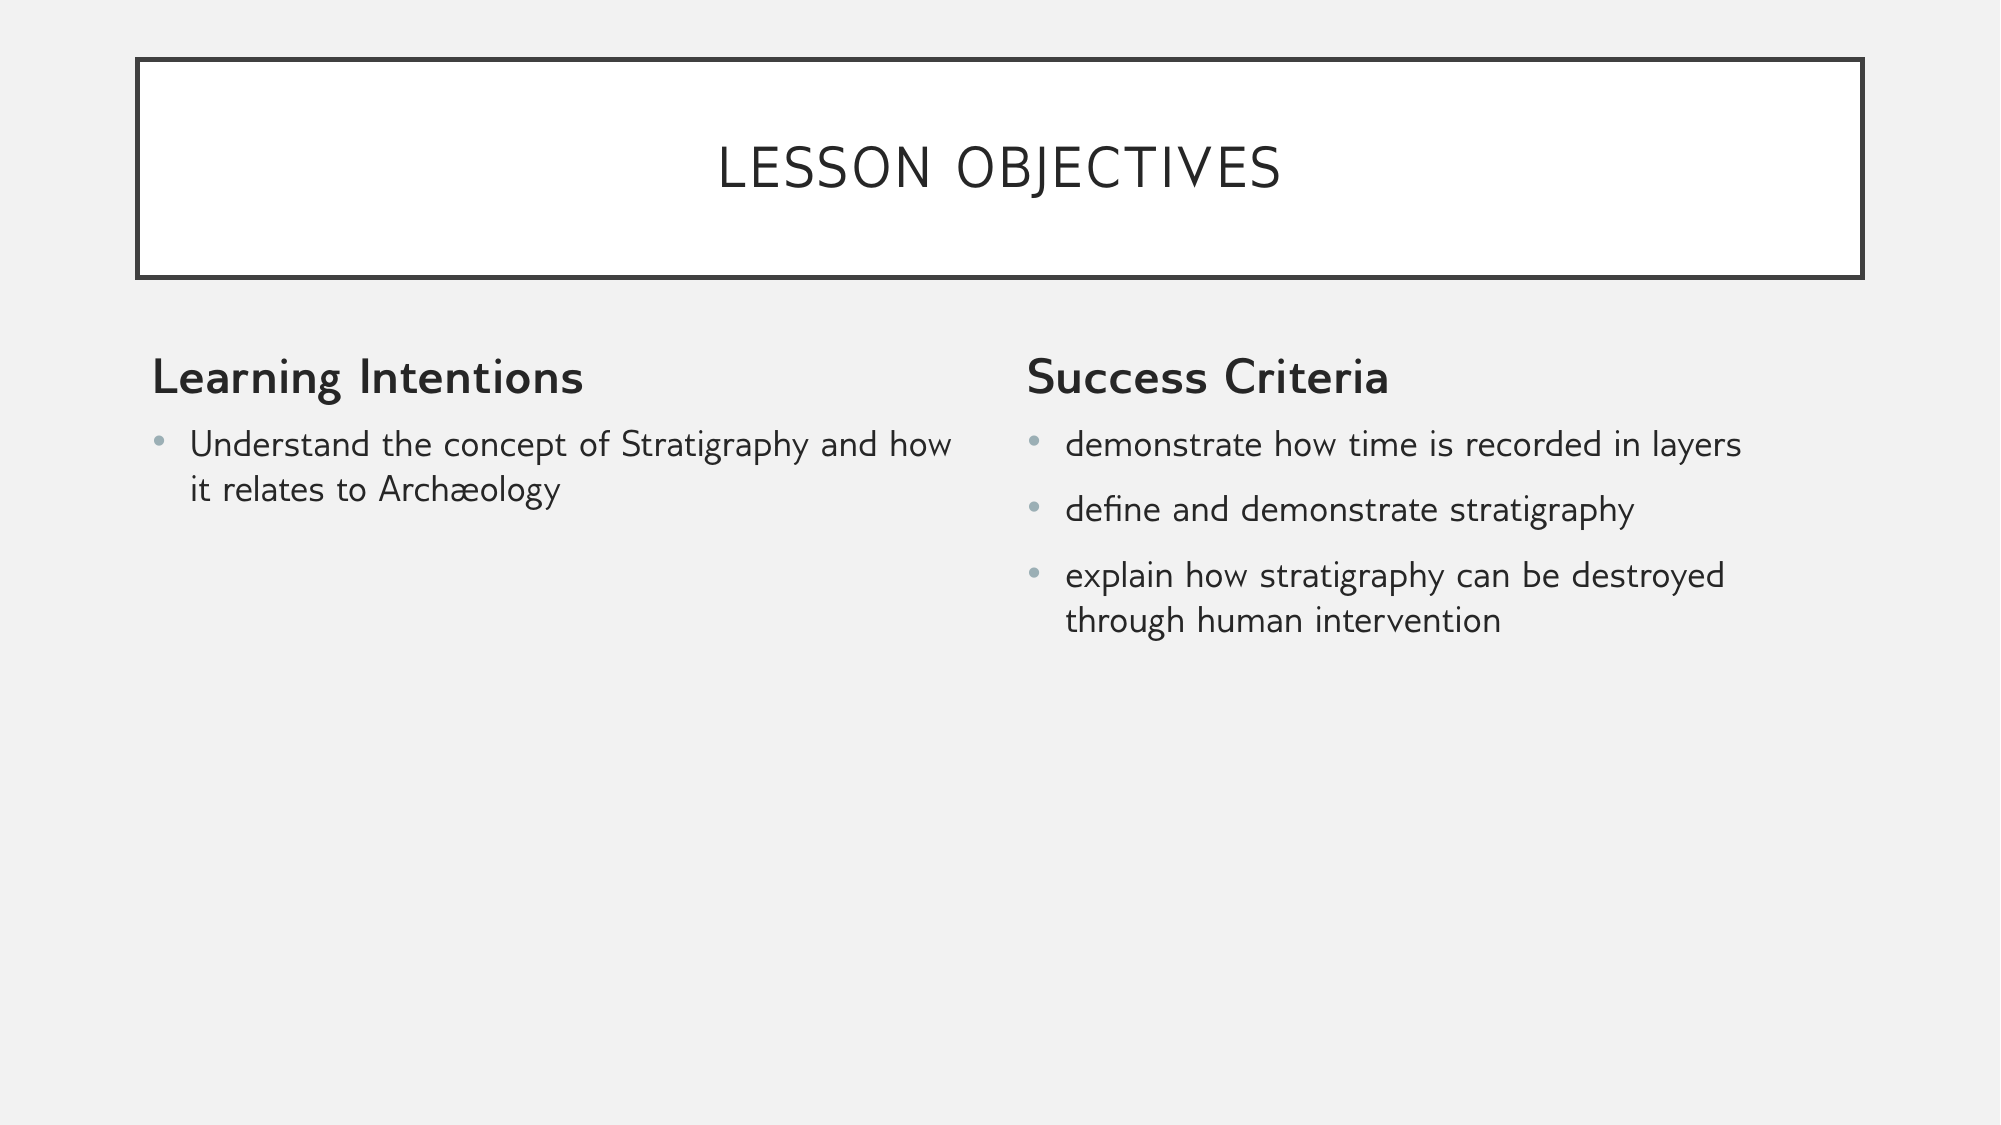

# Lesson Objectives
Learning Intentions
Success Criteria
Understand the concept of Stratigraphy and how it relates to Archaeology
demonstrate how time is recorded in layers
define and demonstrate stratigraphy
explain how stratigraphy can be destroyed through human intervention